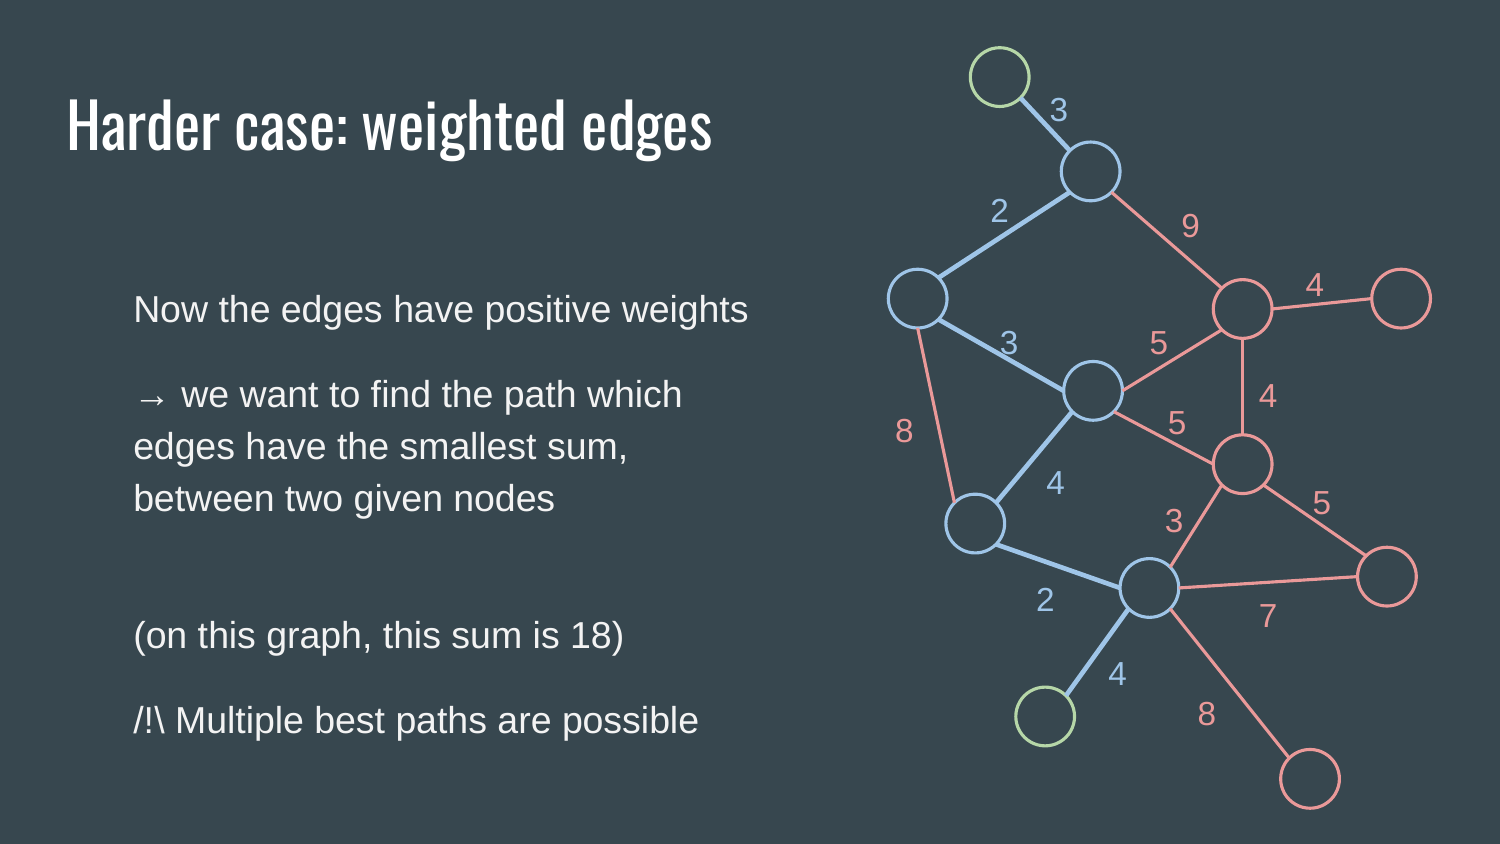

3
Harder case: weighted edges

2
9
4
Now the edges have positive weights
→ we want to find the path which edges have the smallest sum, between two given nodes

(on this graph, this sum is 18)
/!\ Multiple best paths are possible

3
5
4

5
8

4
5
3

2

7
4
8